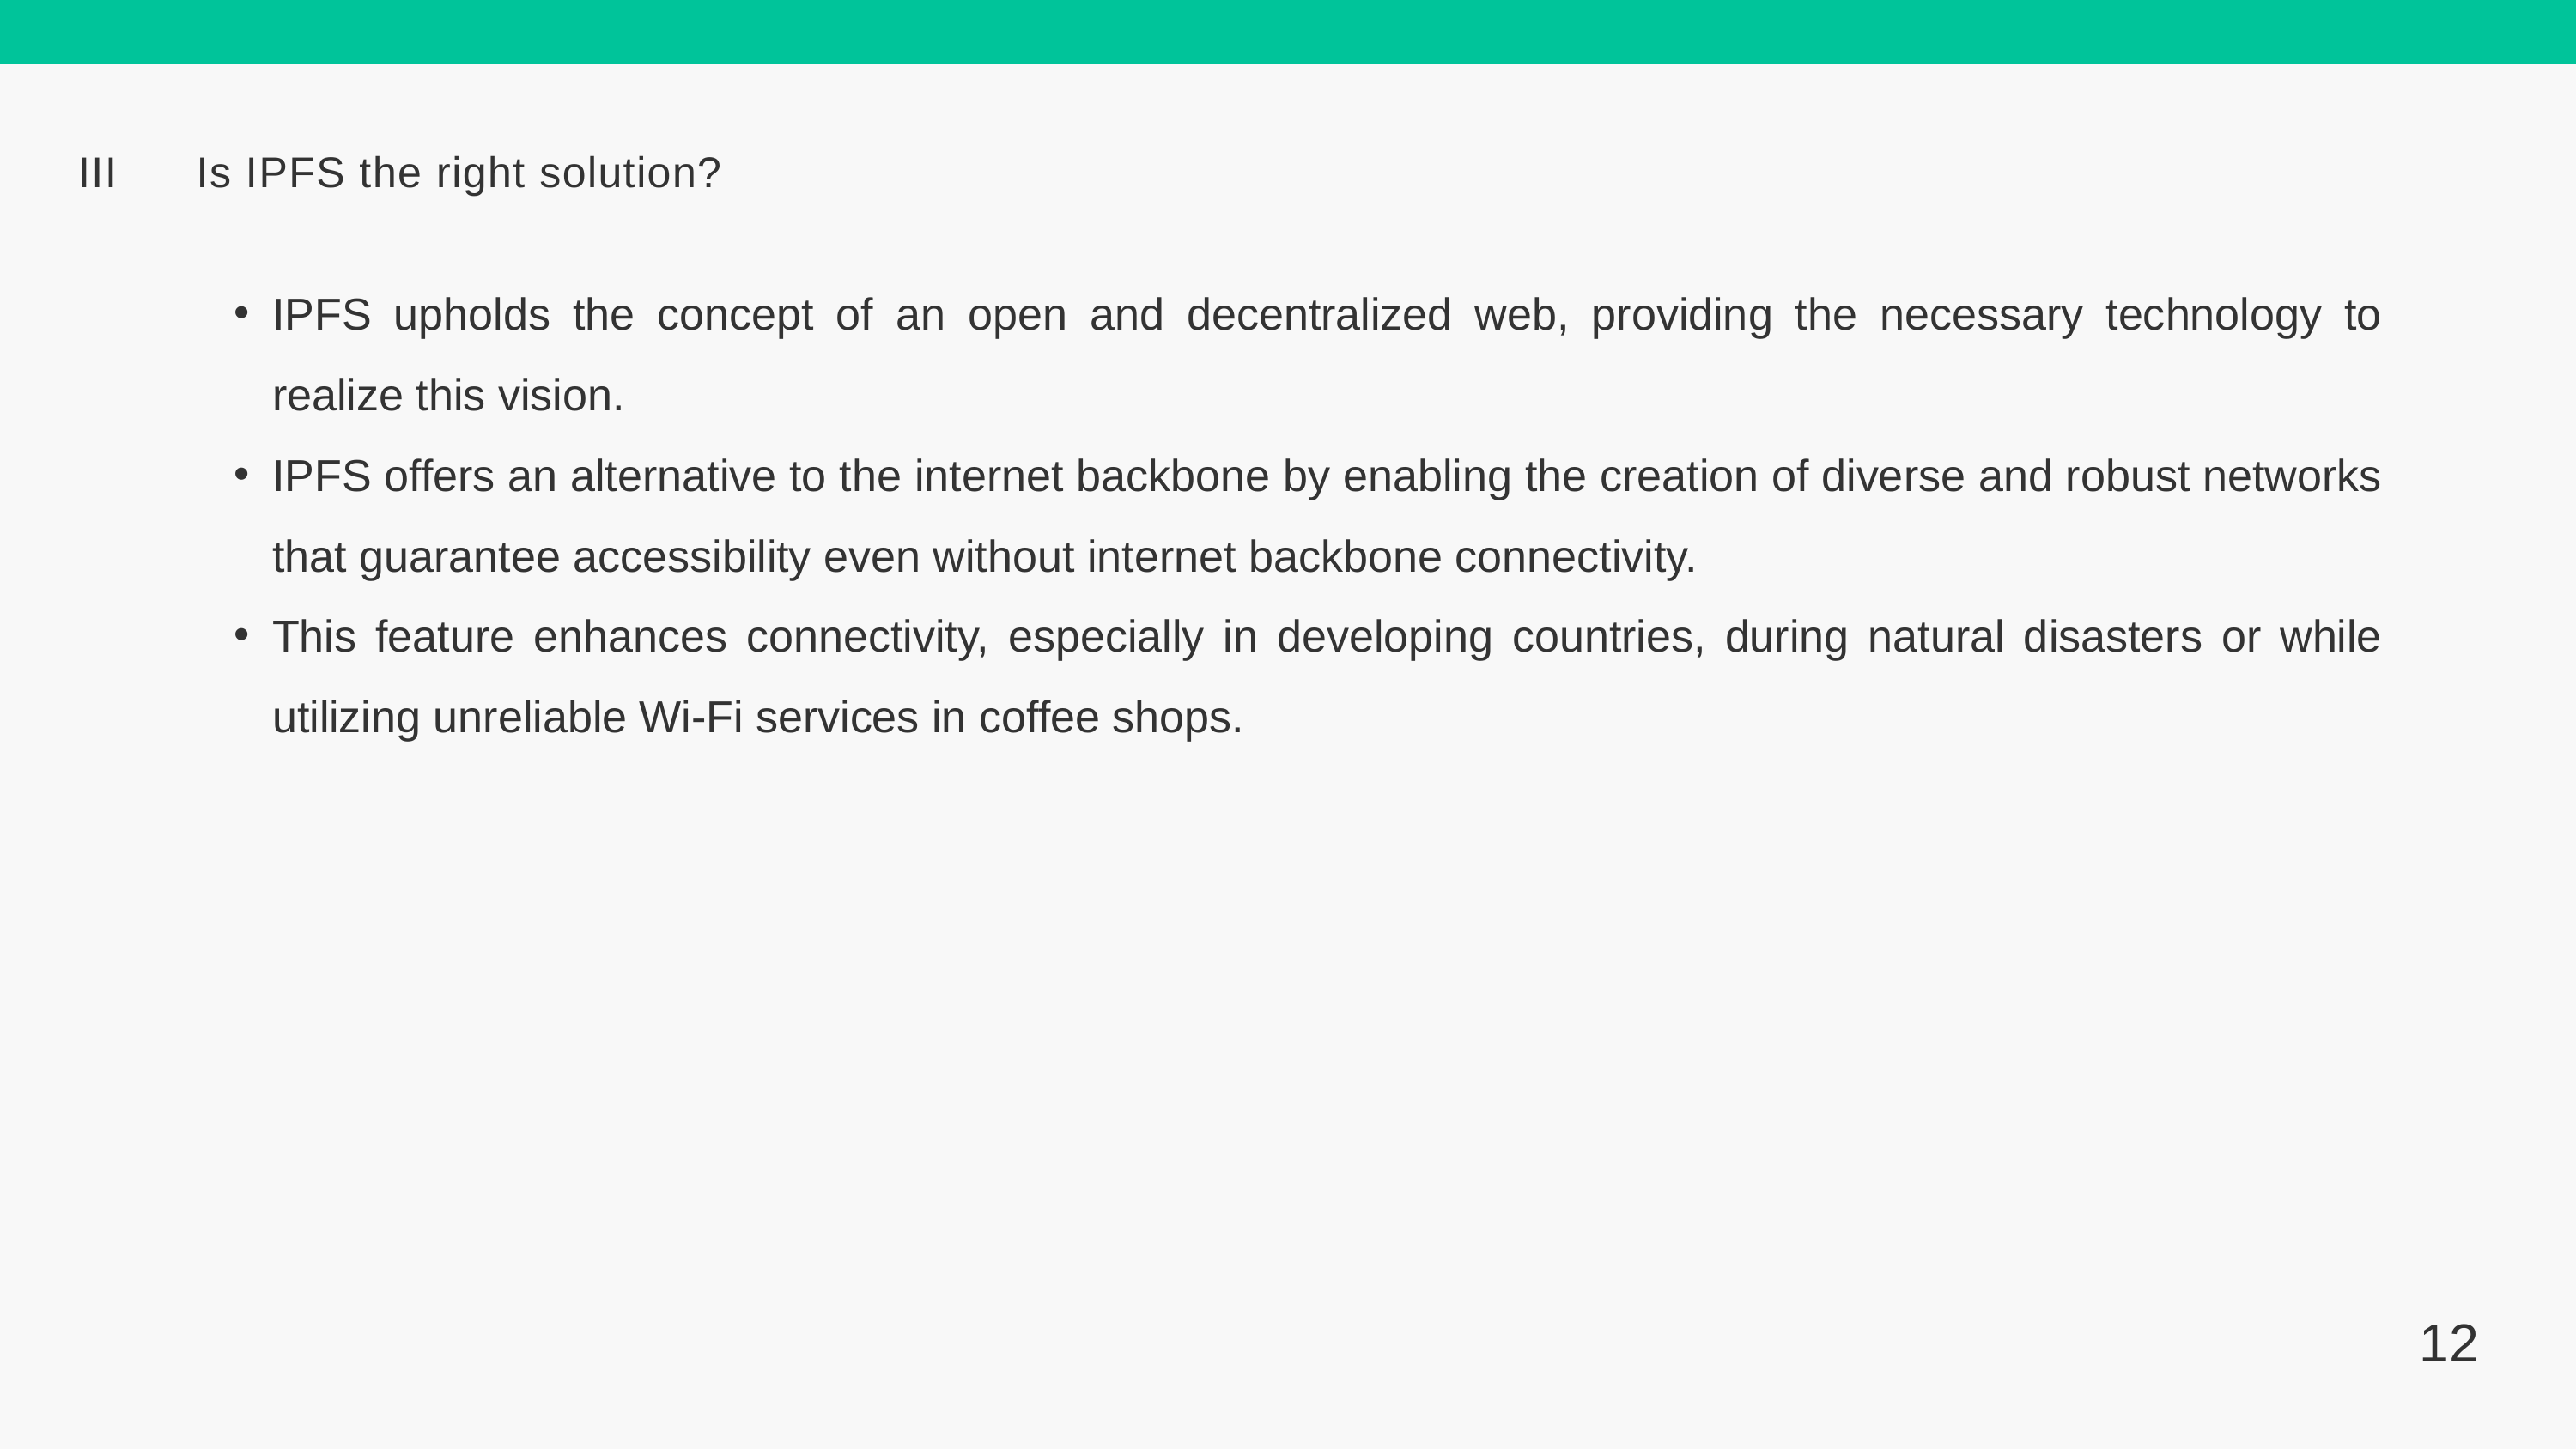

III
Is IPFS the right solution?
IPFS upholds the concept of an open and decentralized web, providing the necessary technology to realize this vision.
IPFS offers an alternative to the internet backbone by enabling the creation of diverse and robust networks that guarantee accessibility even without internet backbone connectivity.
This feature enhances connectivity, especially in developing countries, during natural disasters or while utilizing unreliable Wi-Fi services in coffee shops.
12